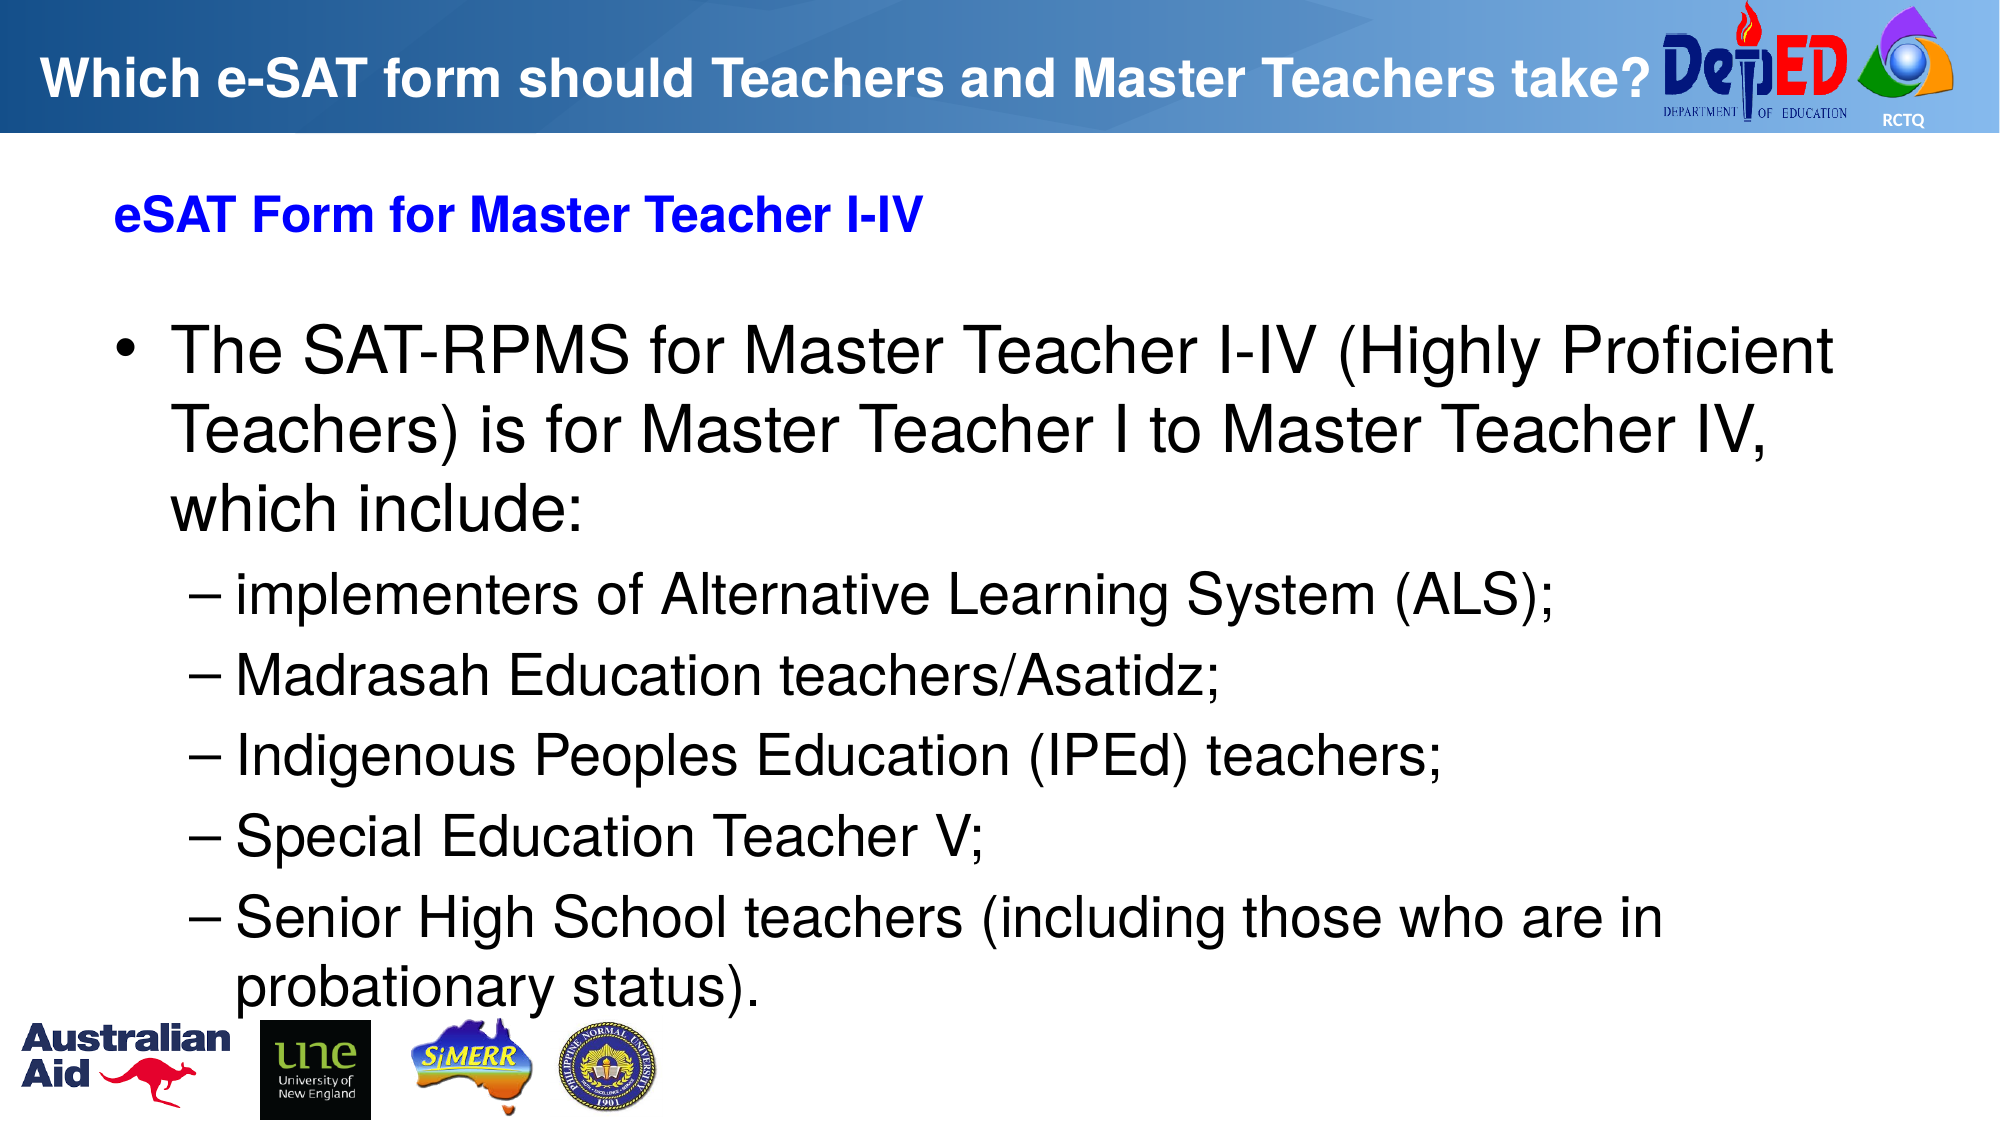

Which e-SAT form should Teachers and Master Teachers take?
# eSAT Form for Master Teacher I-IV
The SAT-RPMS for Master Teacher I-IV (Highly Proficient Teachers) is for Master Teacher I to Master Teacher IV, which include:
implementers of Alternative Learning System (ALS);
Madrasah Education teachers/Asatidz;
Indigenous Peoples Education (IPEd) teachers;
Special Education Teacher V;
Senior High School teachers (including those who are in probationary status).